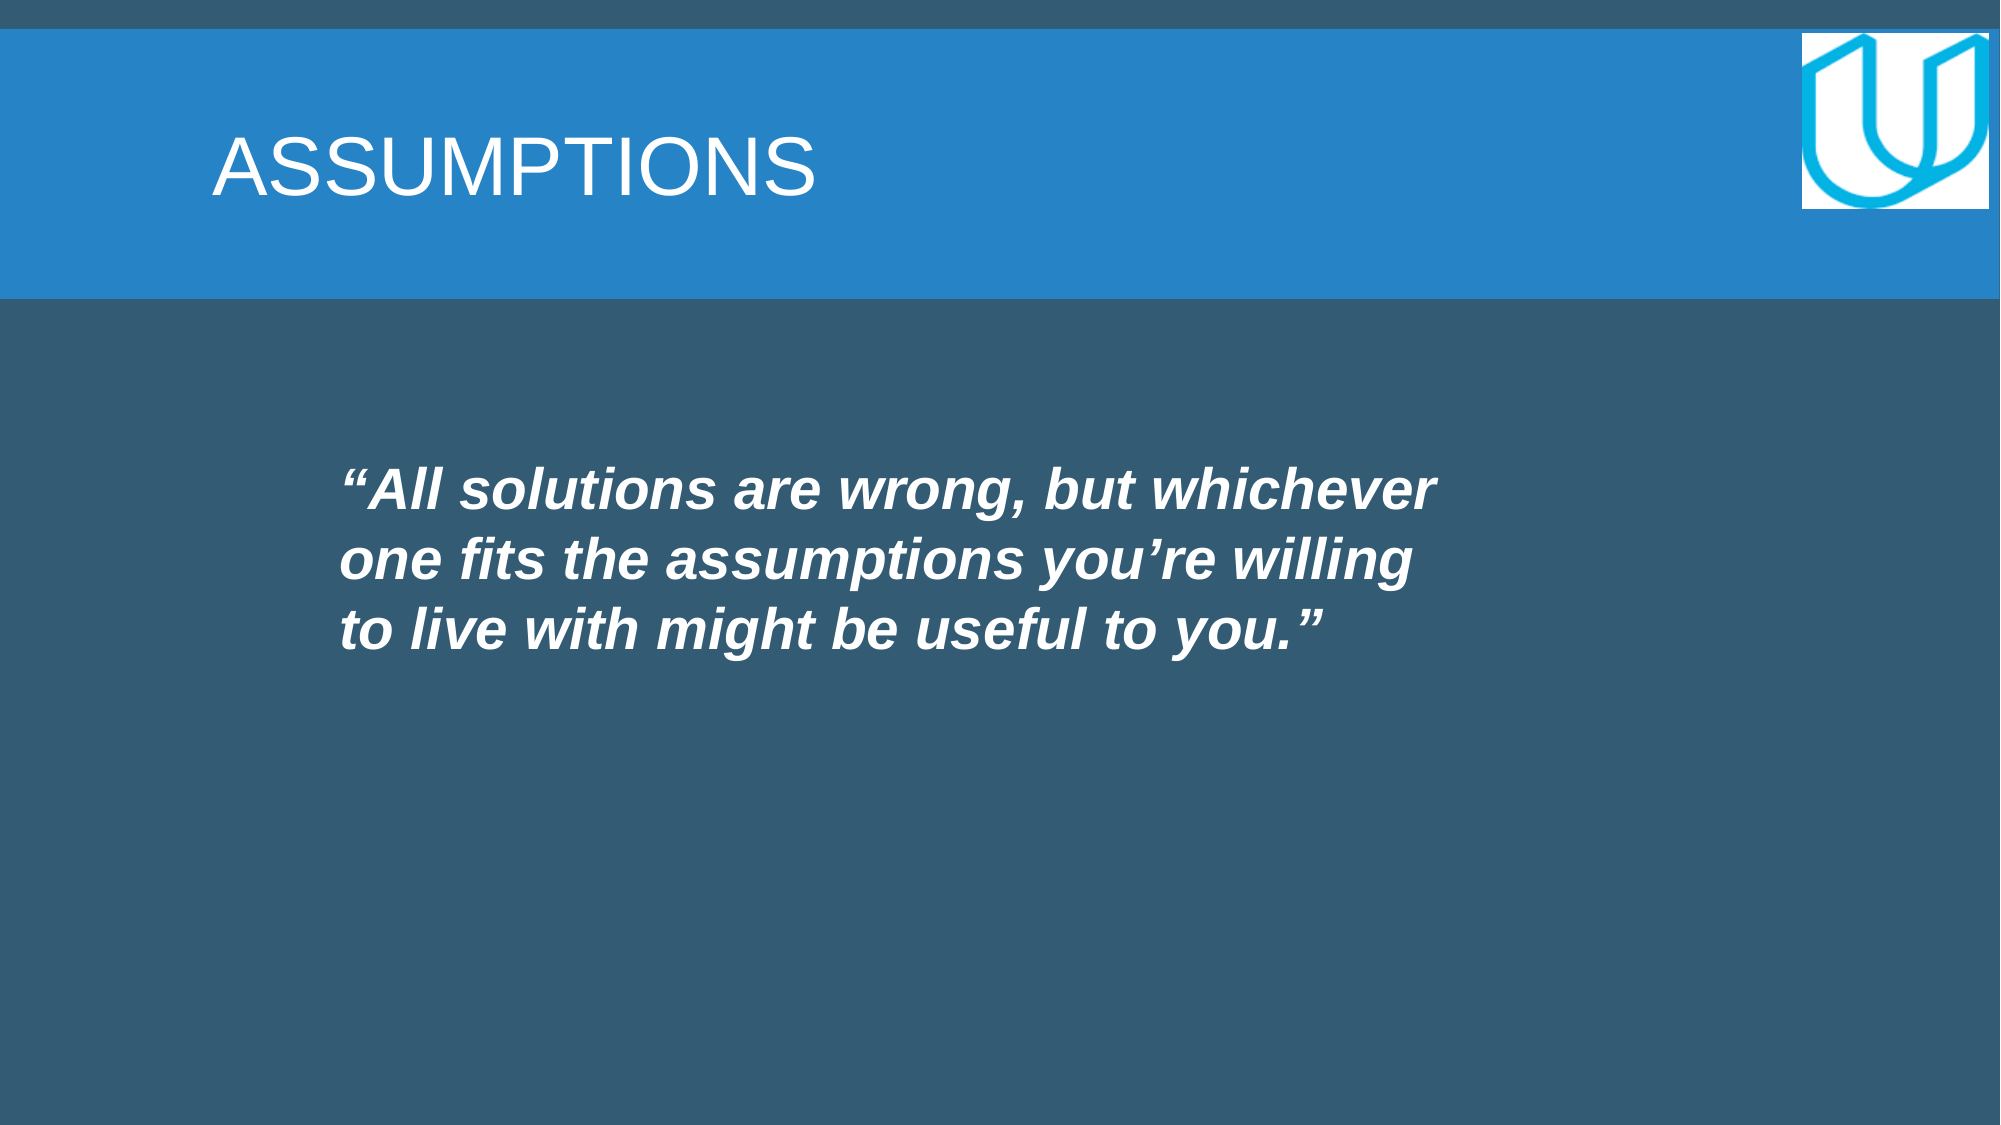

# assumptions

“All solutions are wrong, but whichever one fits the assumptions you’re willing to live with might be useful to you.”